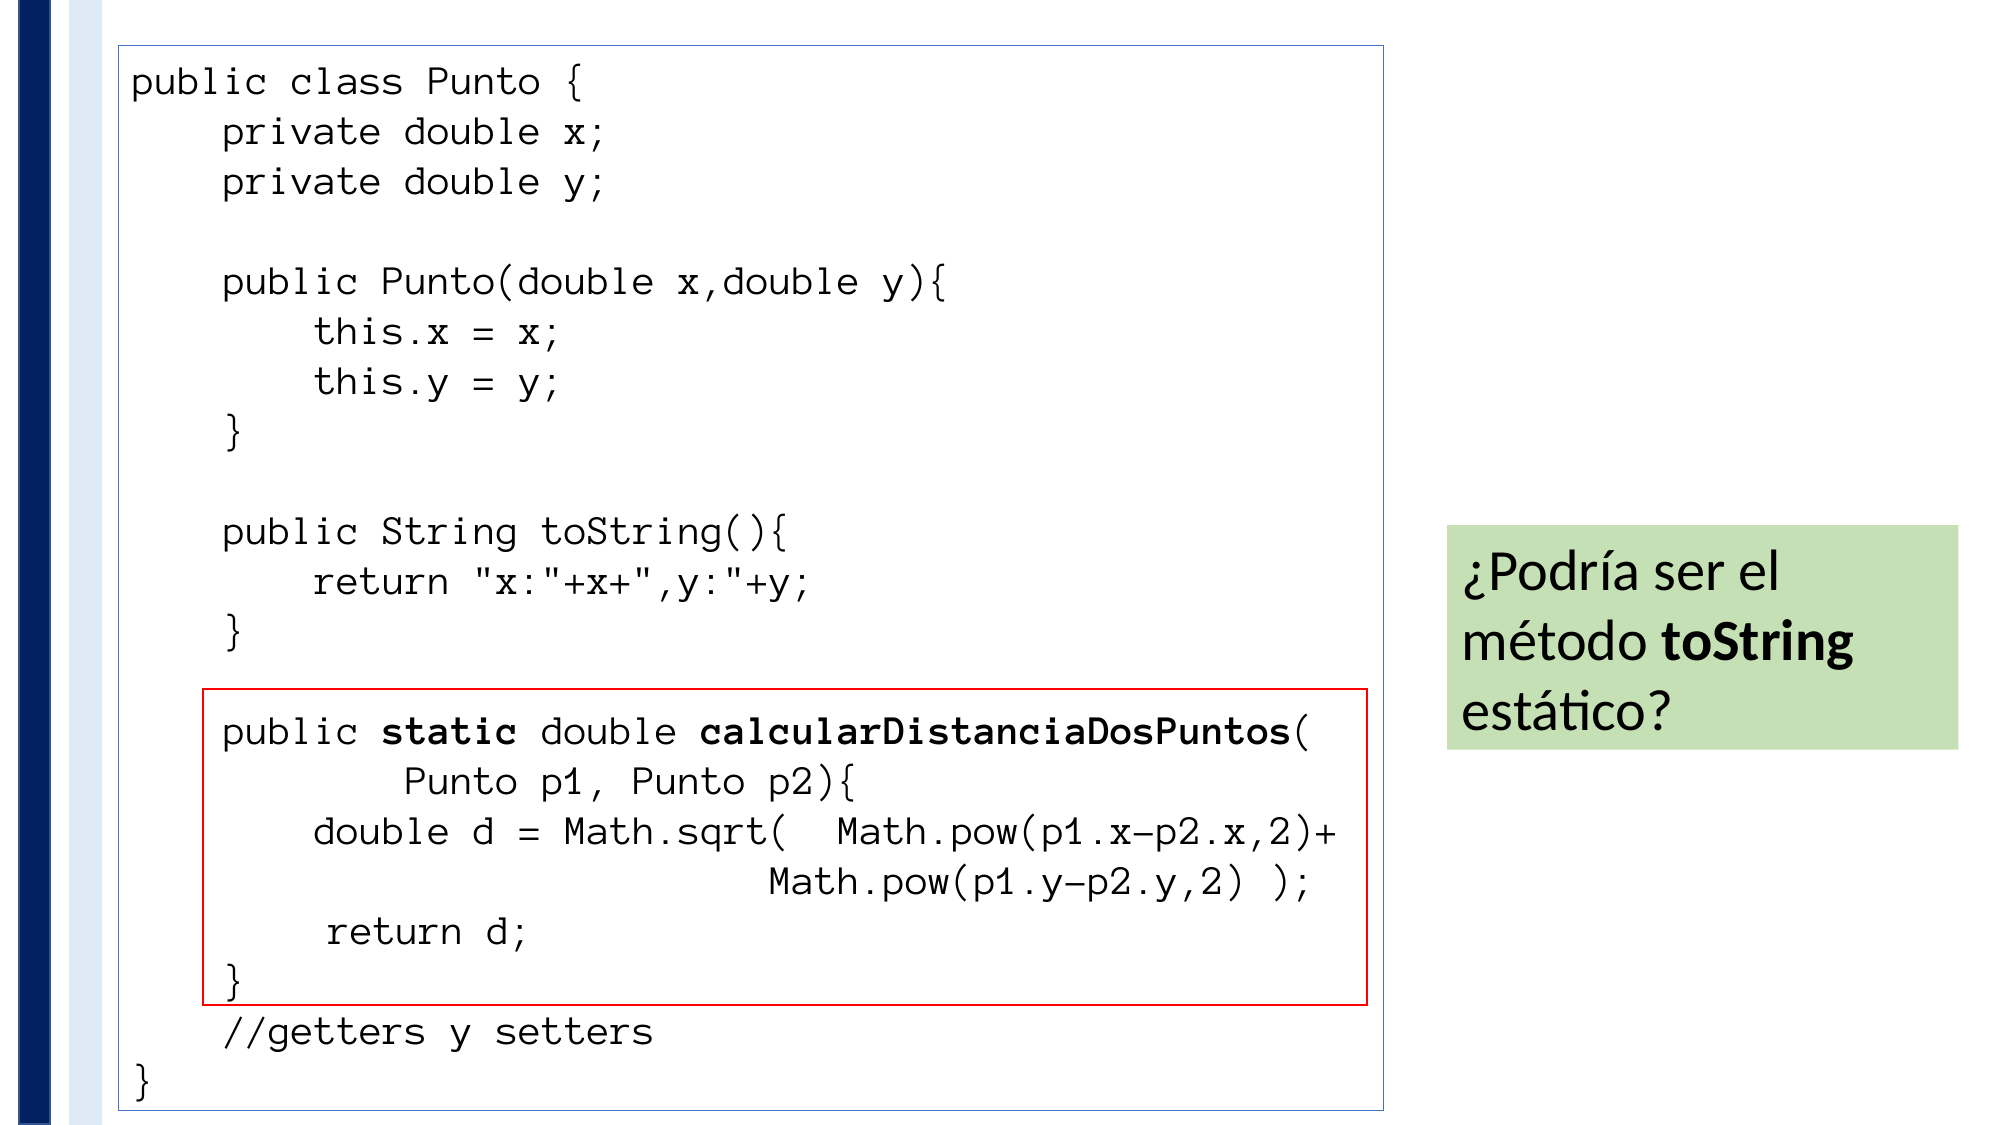

public class Punto {
    private double x;
    private double y;

    public Punto(double x,double y){
        this.x = x;
        this.y = y;
    }

    public String toString(){
        return "x:"+x+",y:"+y;
    }

    public static double calcularDistanciaDosPuntos(
            Punto p1, Punto p2){
        double d = Math.sqrt(  Math.pow(p1.x-p2.x,2)+
                            Math.pow(p1.y-p2.y,2) );
	  return d;
    }
    //getters y setters
}
¿Podría ser el método toString estático?